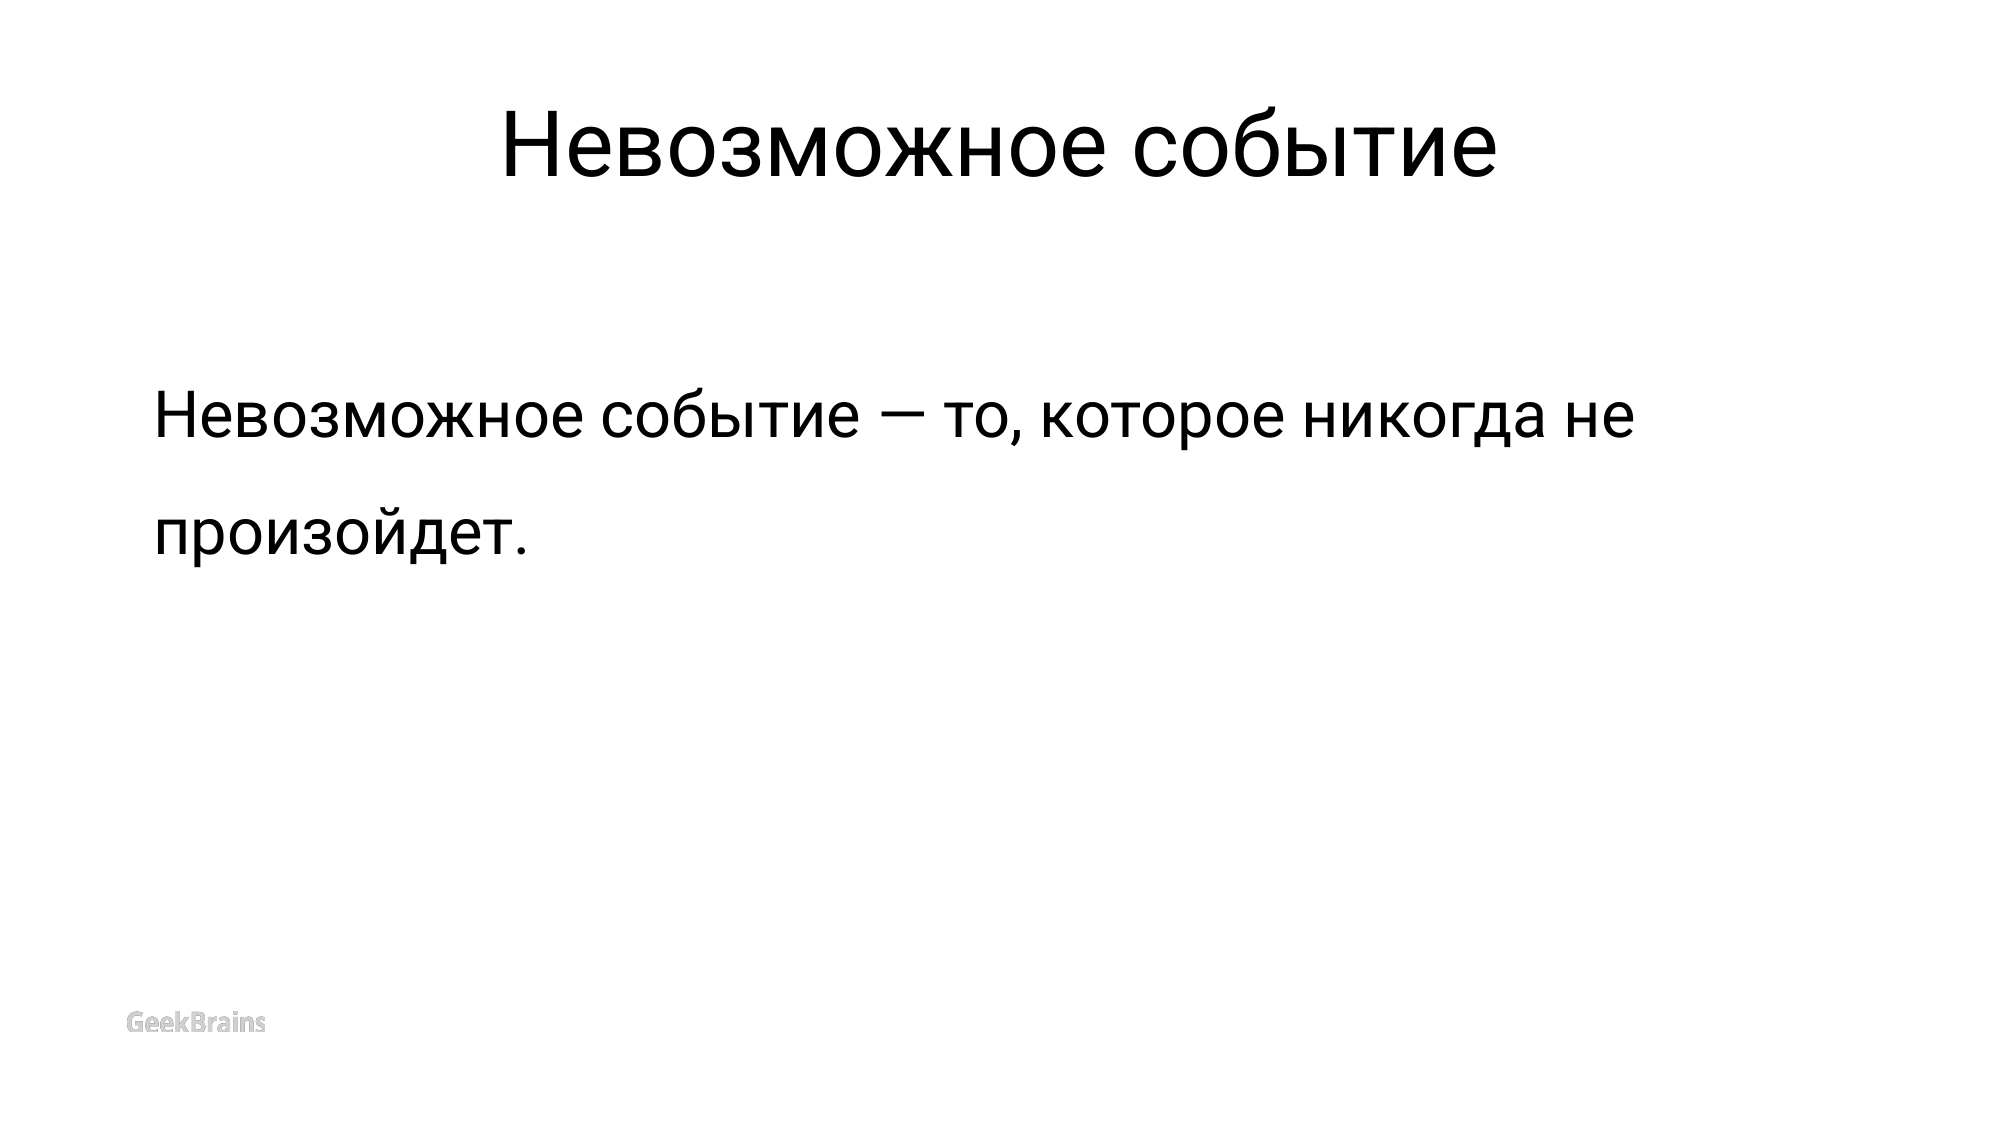

# Невозможное событие
Невозможное событие — то, которое никогда не произойдет.